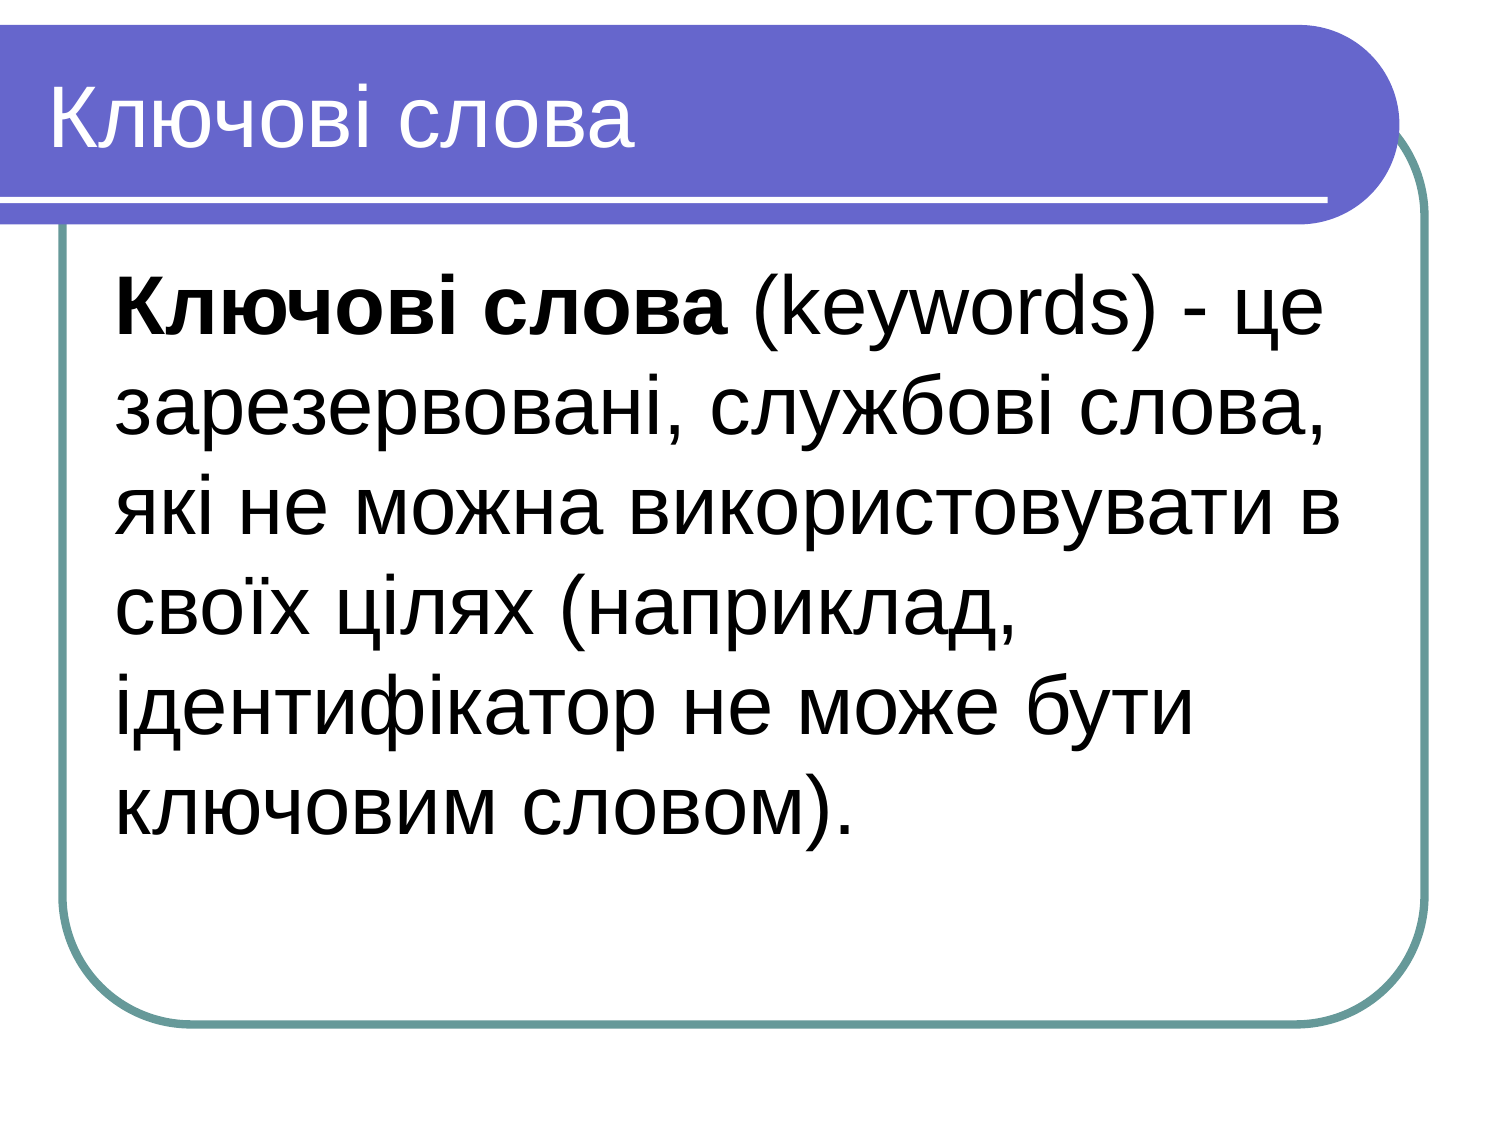

Ключові слова
Ключові слова (keywords) - це зарезервовані, службові слова, які не можна використовувати в своїх цілях (наприклад, ідентифікатор не може бути ключовим словом).